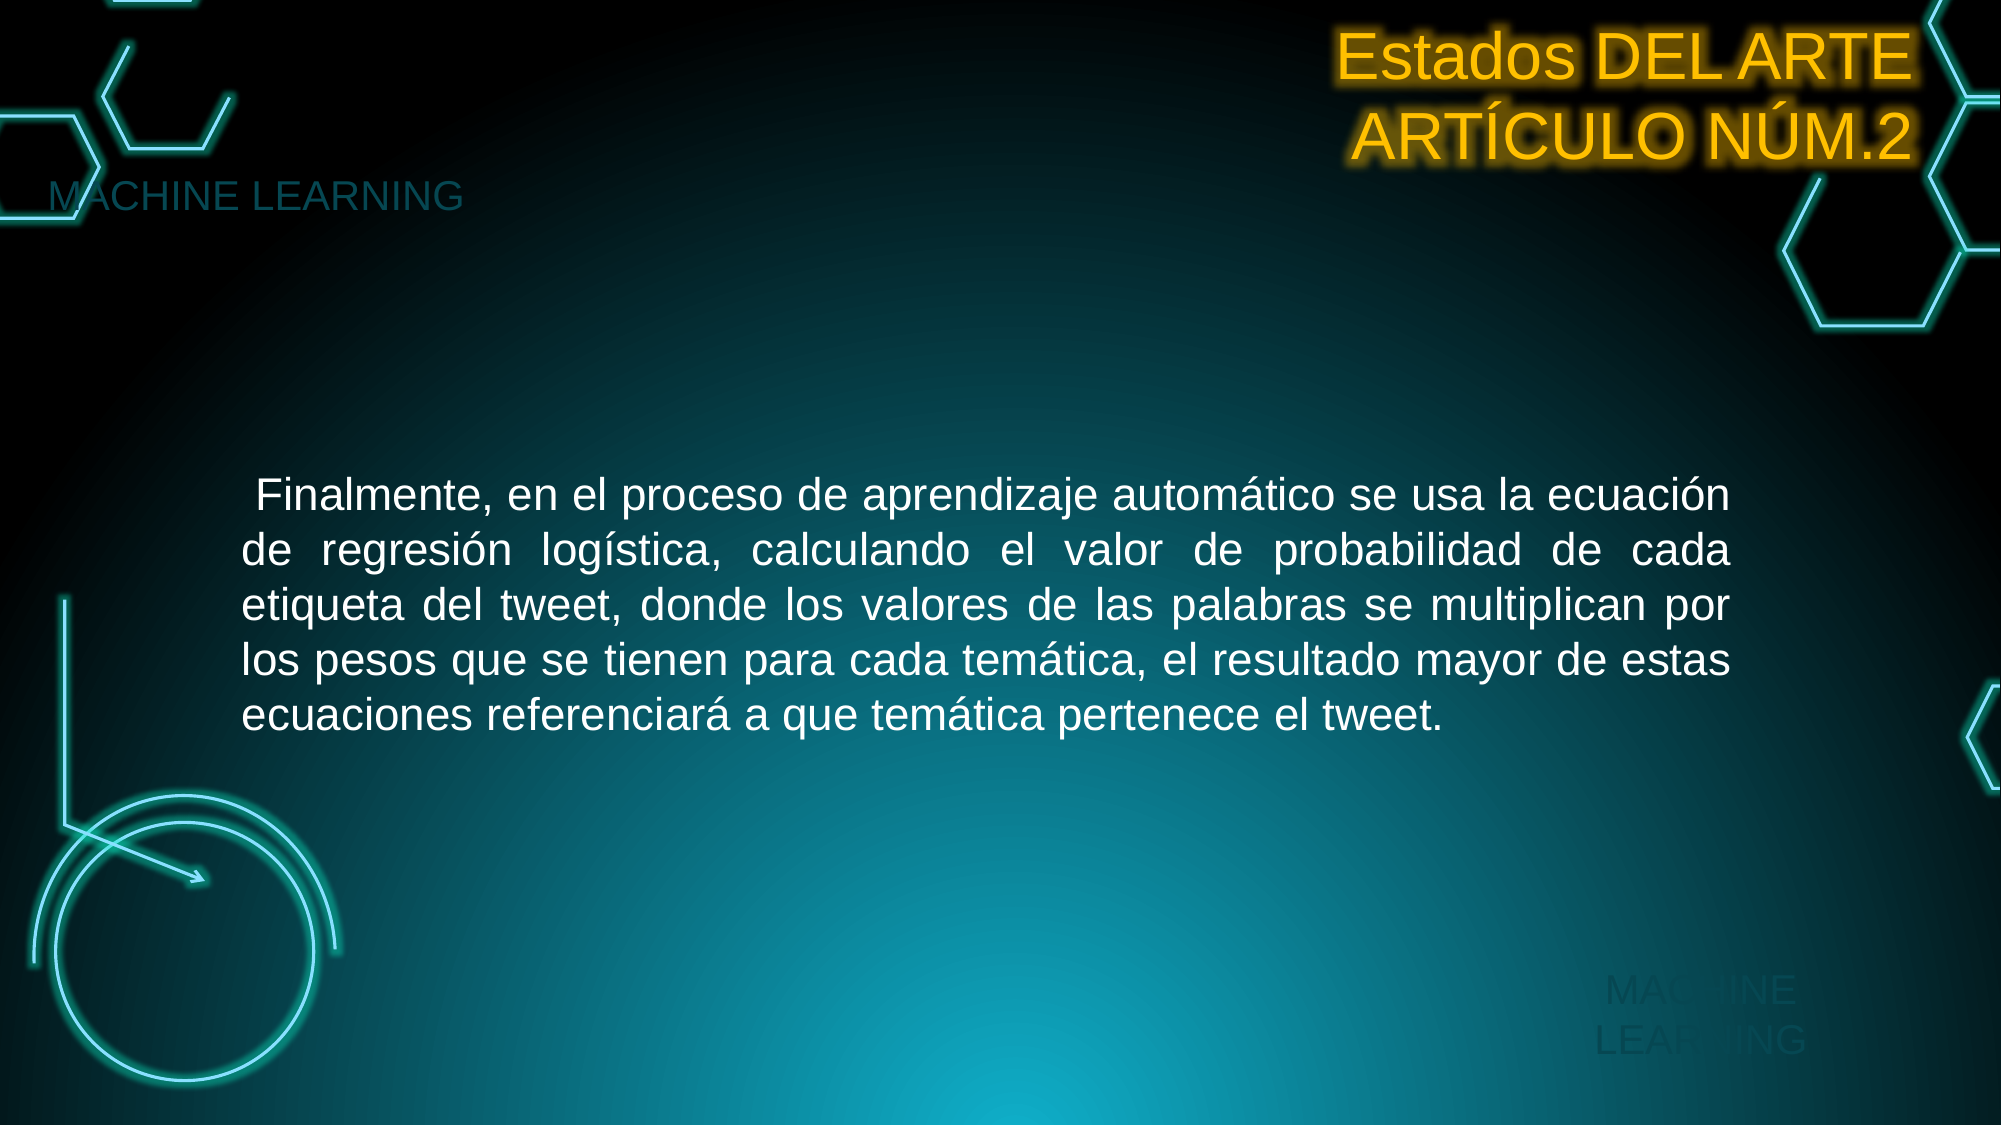

Estados DEL ARTE
ARTÍCULO NÚM.2

MACHINE LEARNING

 Finalmente, en el proceso de aprendizaje automático se usa la ecuación de regresión logística, calculando el valor de probabilidad de cada etiqueta del tweet, donde los valores de las palabras se multiplican por los pesos que se tienen para cada temática, el resultado mayor de estas ecuaciones referenciará a que temática pertenece el tweet.

MACHINE LEARNING